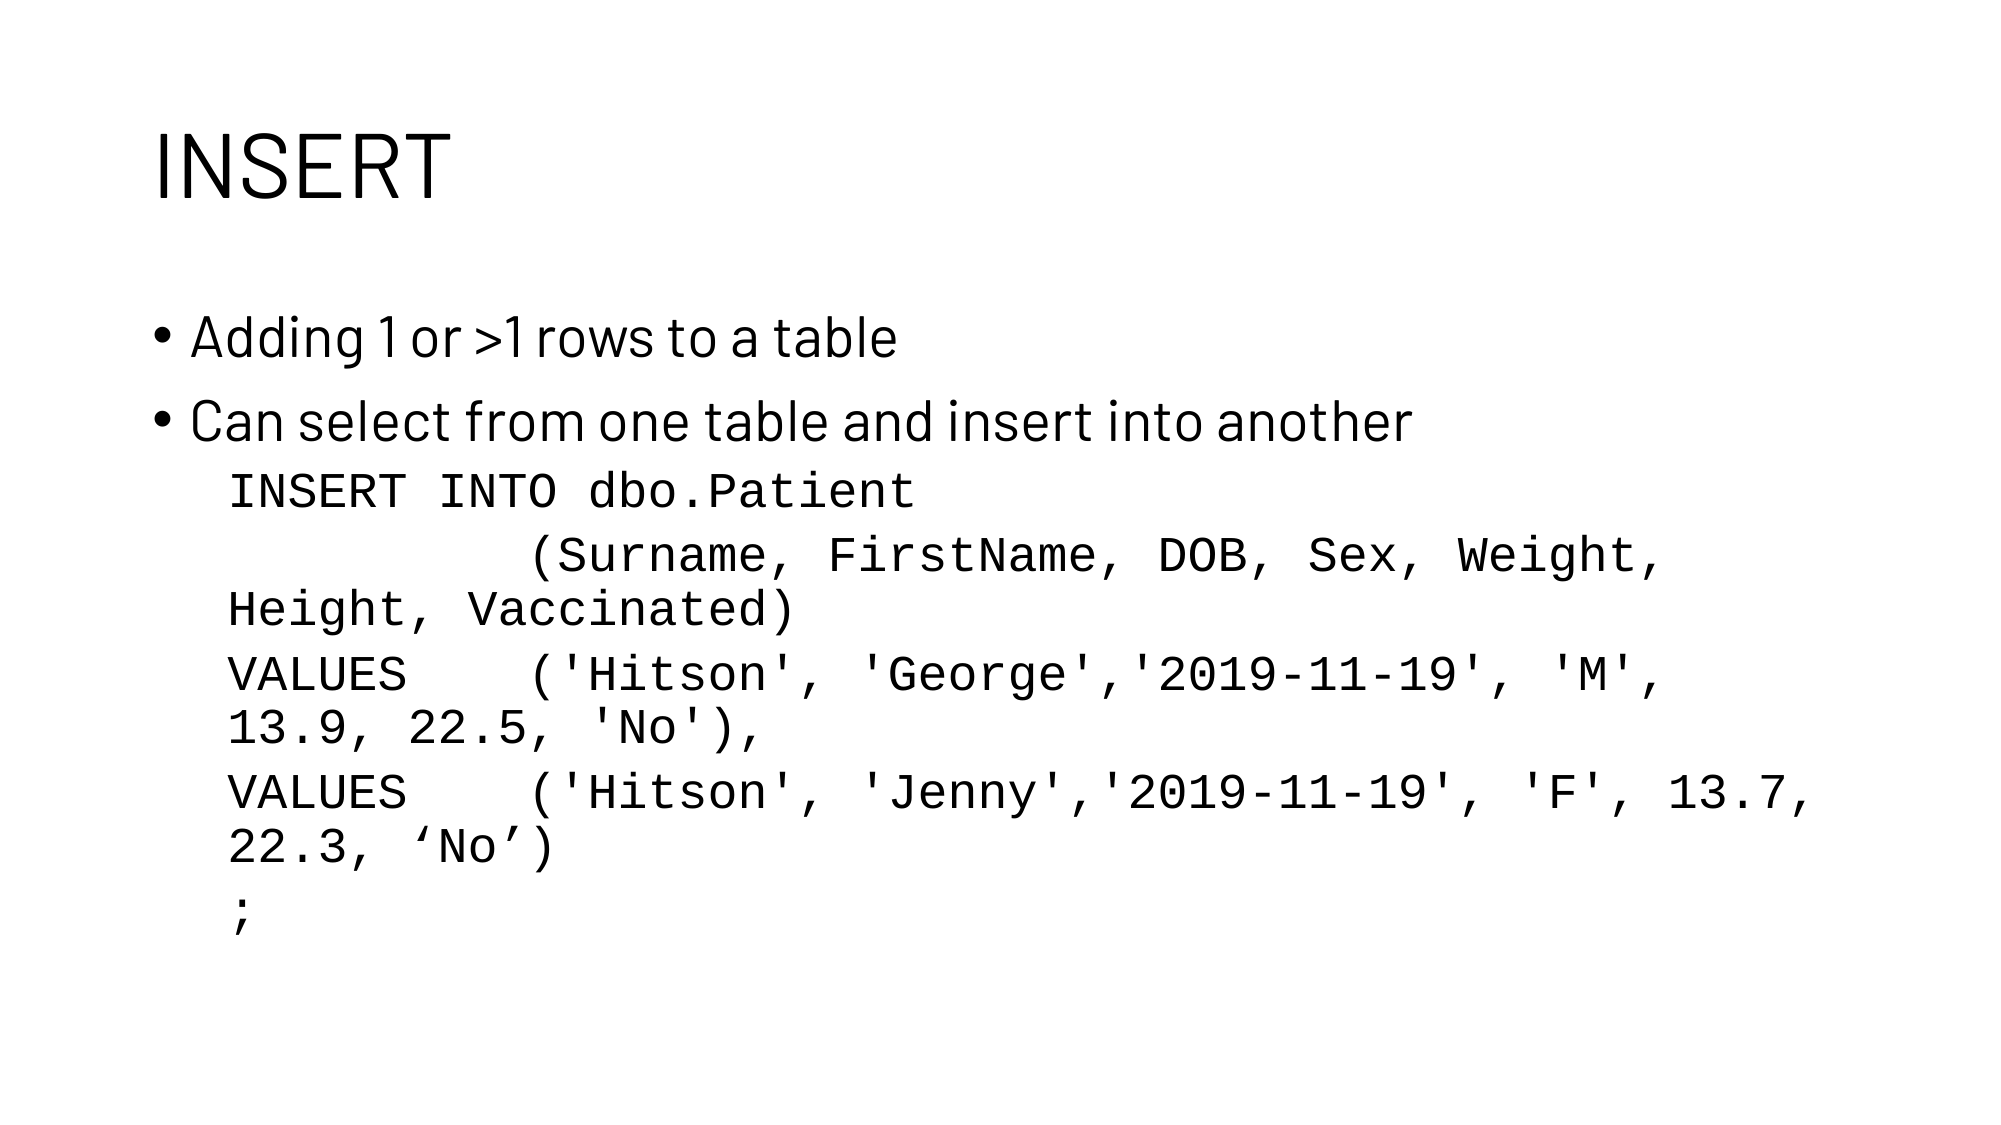

# INSERT
Adding 1 or >1 rows to a table
Can select from one table and insert into another
INSERT INTO dbo.Patient
		(Surname, FirstName, DOB, Sex, Weight, Height, Vaccinated)
VALUES	('Hitson', 'George','2019-11-19', 'M', 13.9, 22.5, 'No'),
VALUES	('Hitson', 'Jenny','2019-11-19', 'F', 13.7, 22.3, ‘No’)
;